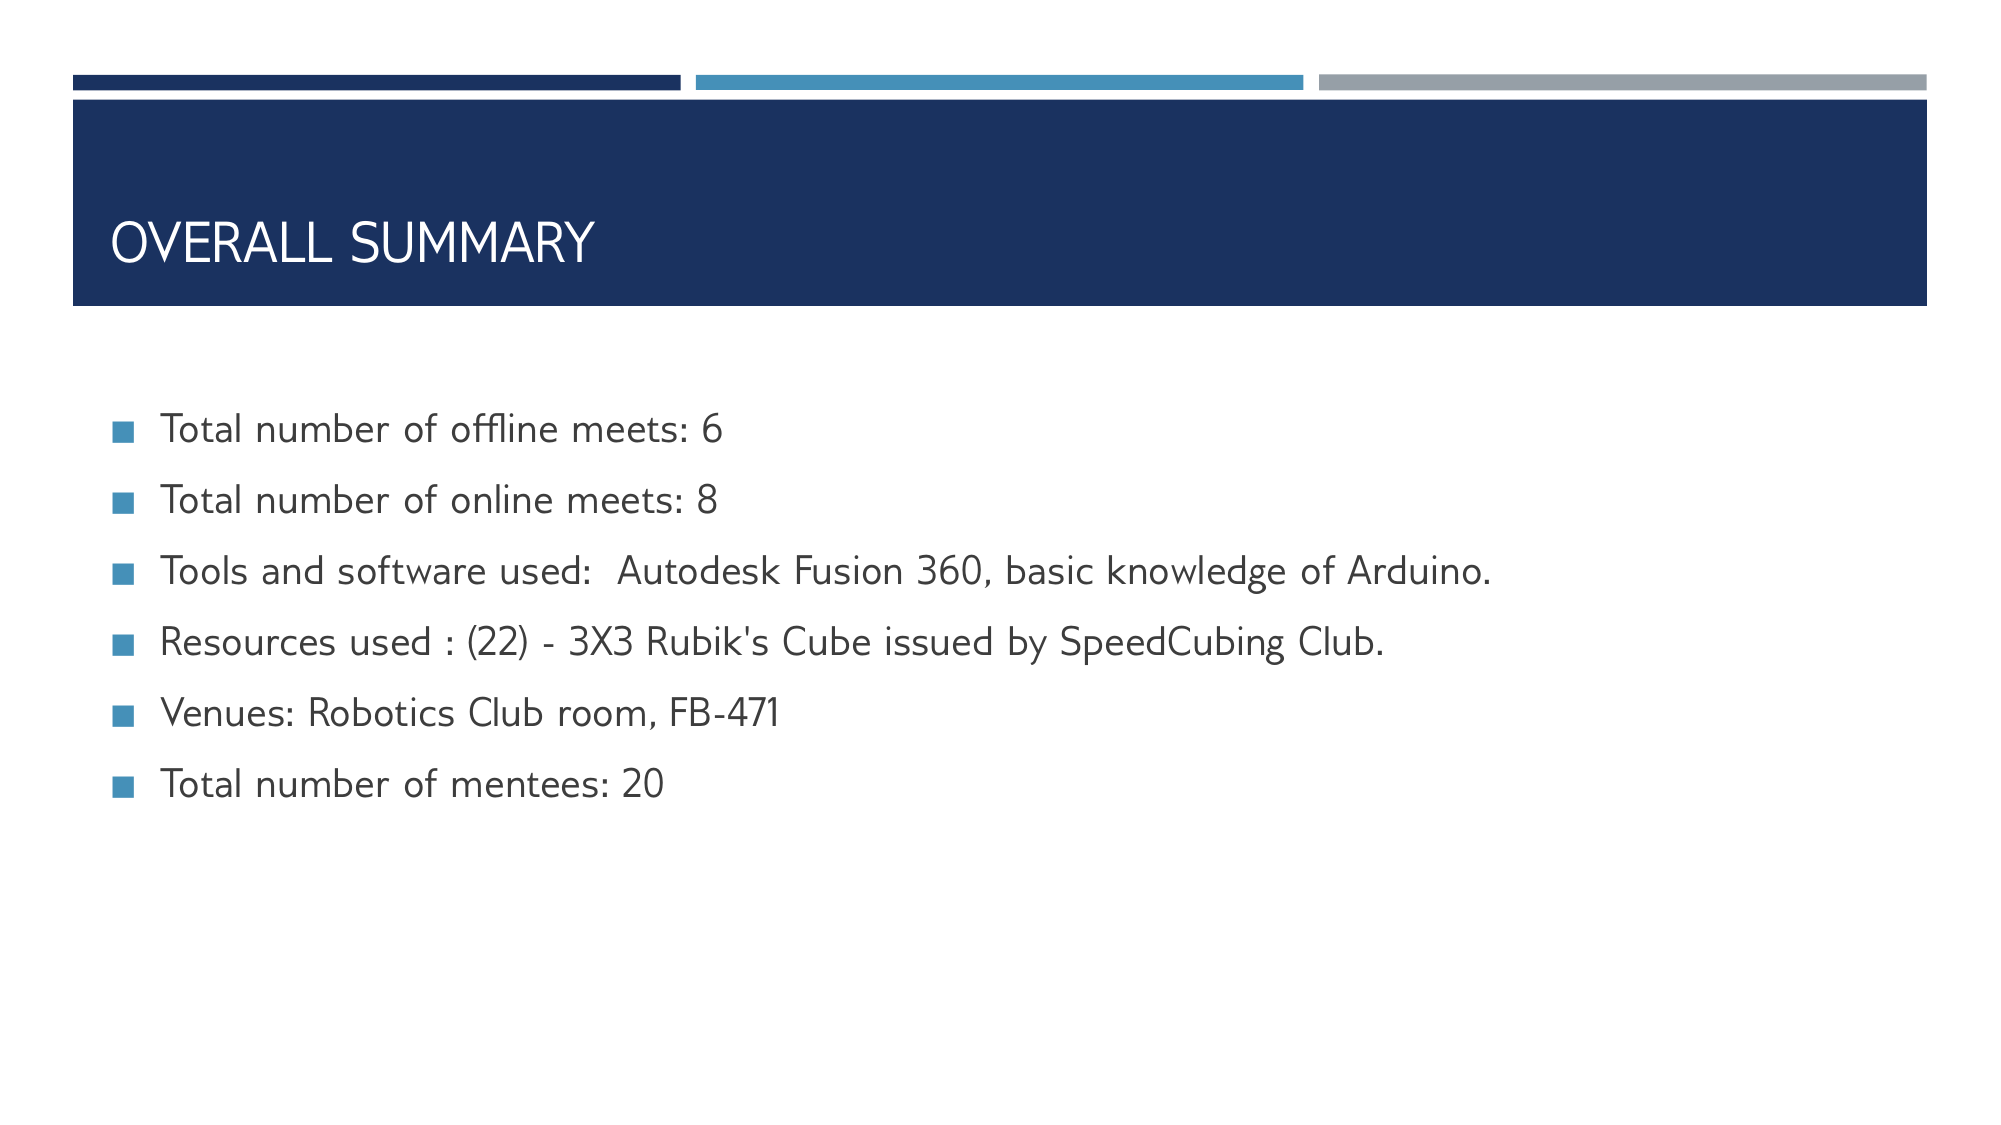

# OVERALL SUMMARY
Total number of offline meets: 6
Total number of online meets: 8
Tools and software used:  Autodesk Fusion 360, basic knowledge of Arduino.
Resources used : (22) - 3X3 Rubik's Cube issued by SpeedCubing Club.
Venues: Robotics Club room, FB-471
Total number of mentees: 20